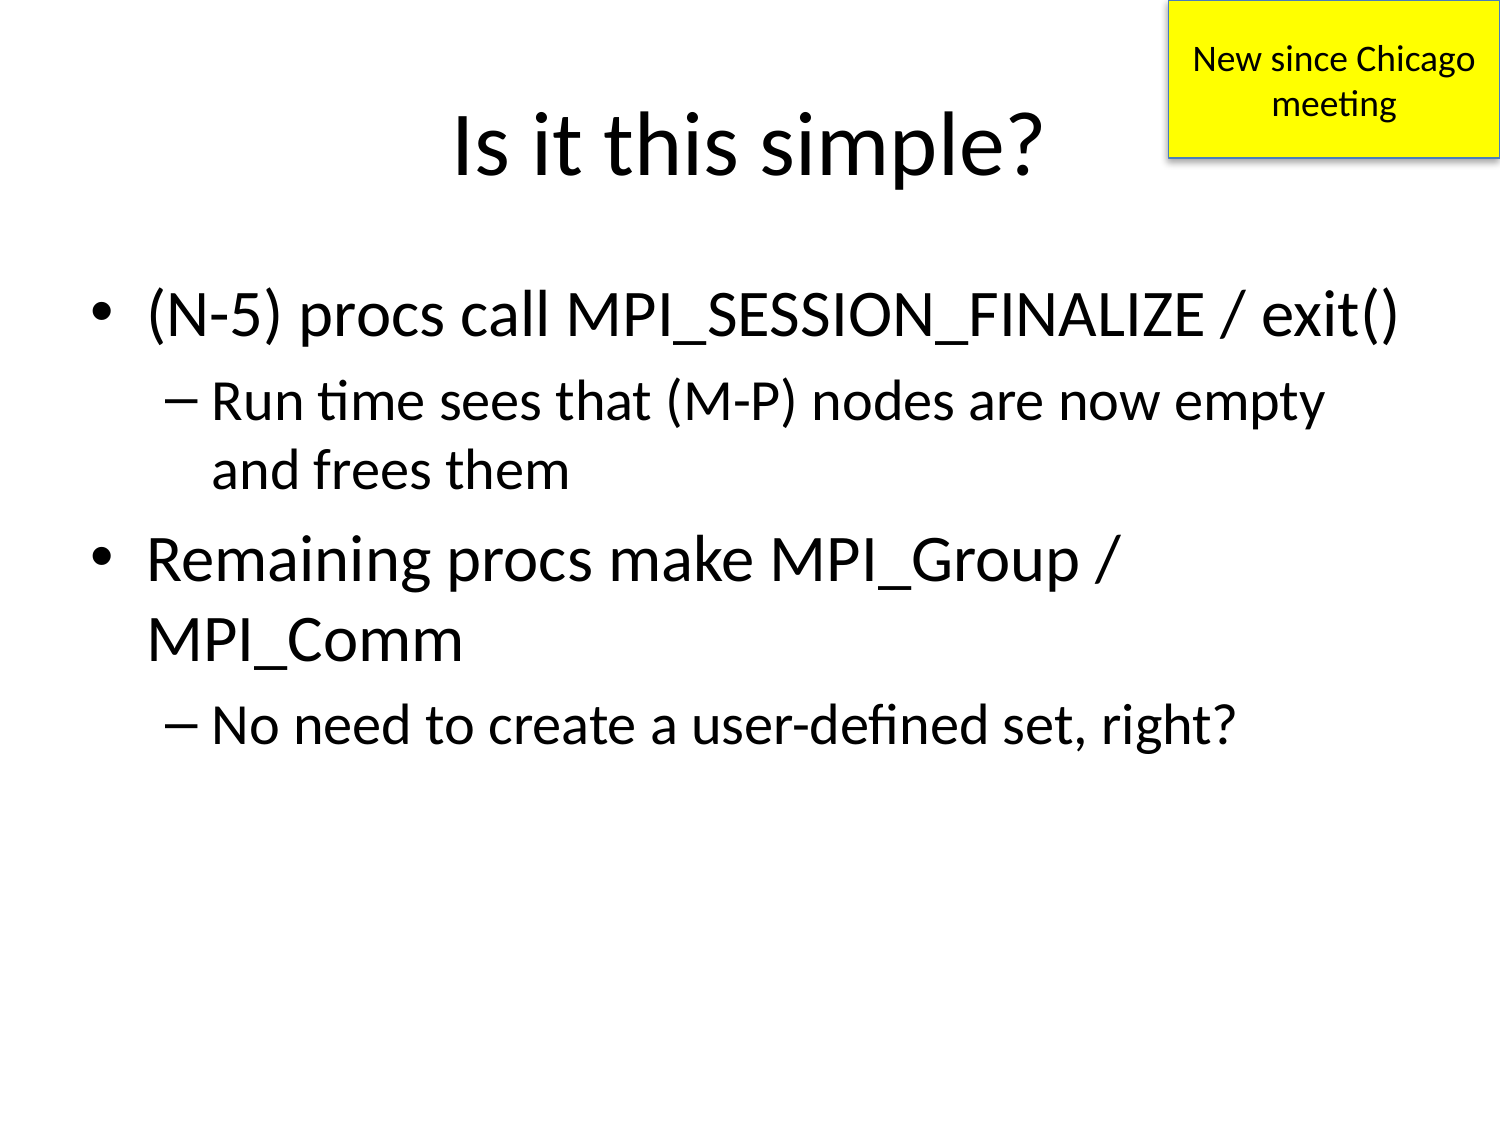

New since Chicago meeting
# Is it this simple?
(N-5) procs call MPI_SESSION_FINALIZE / exit()
Run time sees that (M-P) nodes are now empty and frees them
Remaining procs make MPI_Group / MPI_Comm
No need to create a user-defined set, right?